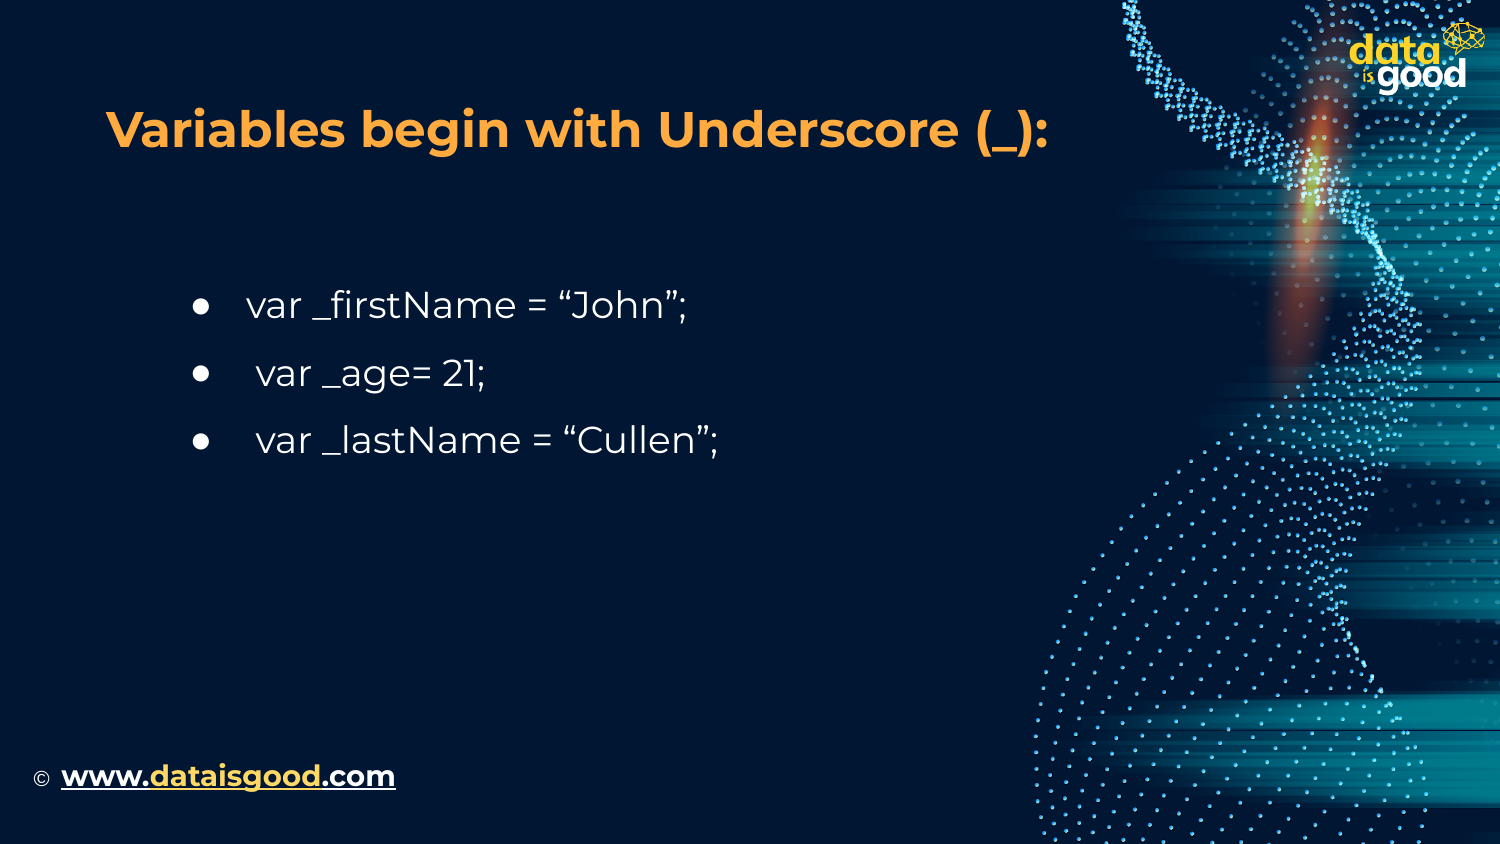

# Variables begin with Underscore (_):

var _firstName = “John”;
 var _age= 21;
 var _lastName = “Cullen”;